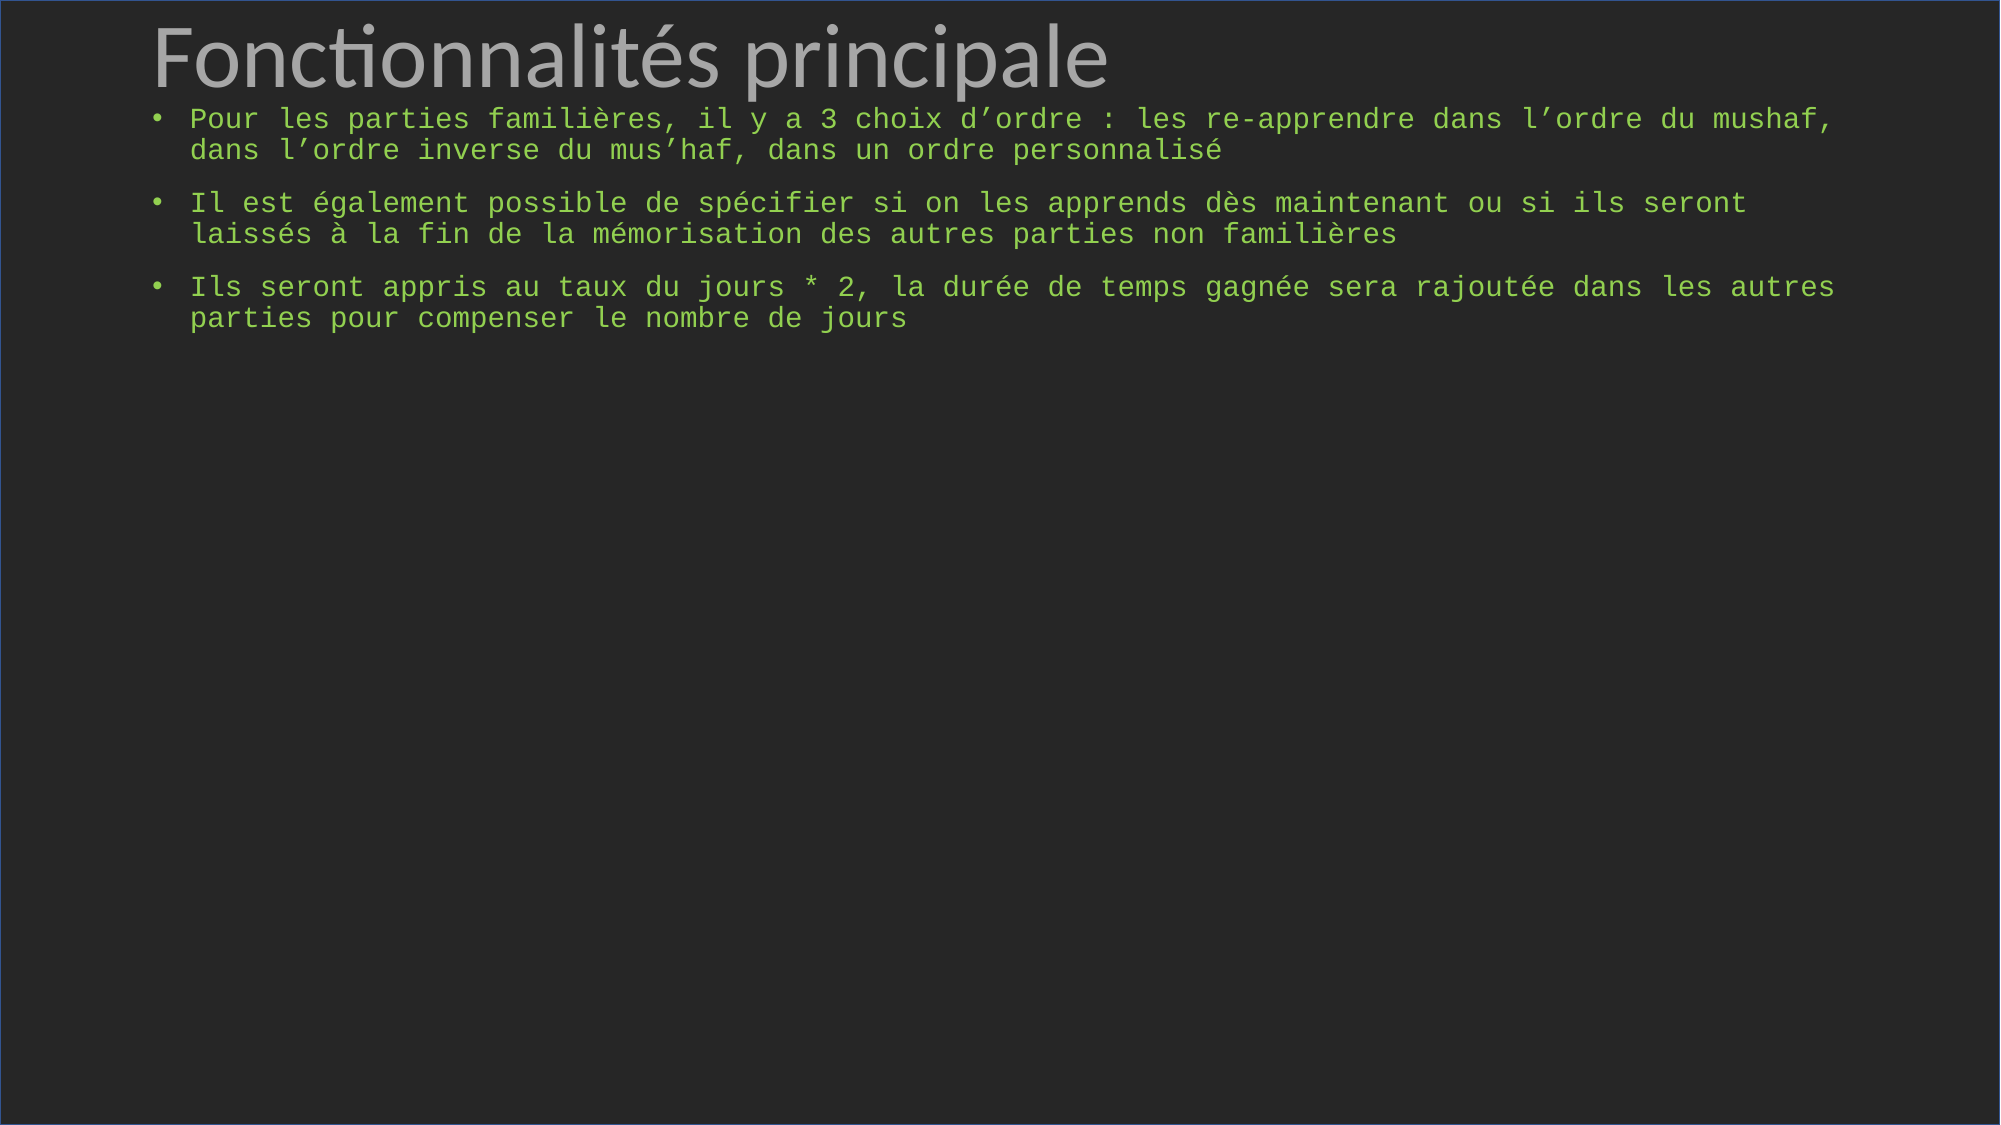

# Fonctionnalités principale
Pour les parties familières, il y a 3 choix d’ordre : les re-apprendre dans l’ordre du mushaf, dans l’ordre inverse du mus’haf, dans un ordre personnalisé
Il est également possible de spécifier si on les apprends dès maintenant ou si ils seront laissés à la fin de la mémorisation des autres parties non familières
Ils seront appris au taux du jours * 2, la durée de temps gagnée sera rajoutée dans les autres parties pour compenser le nombre de jours